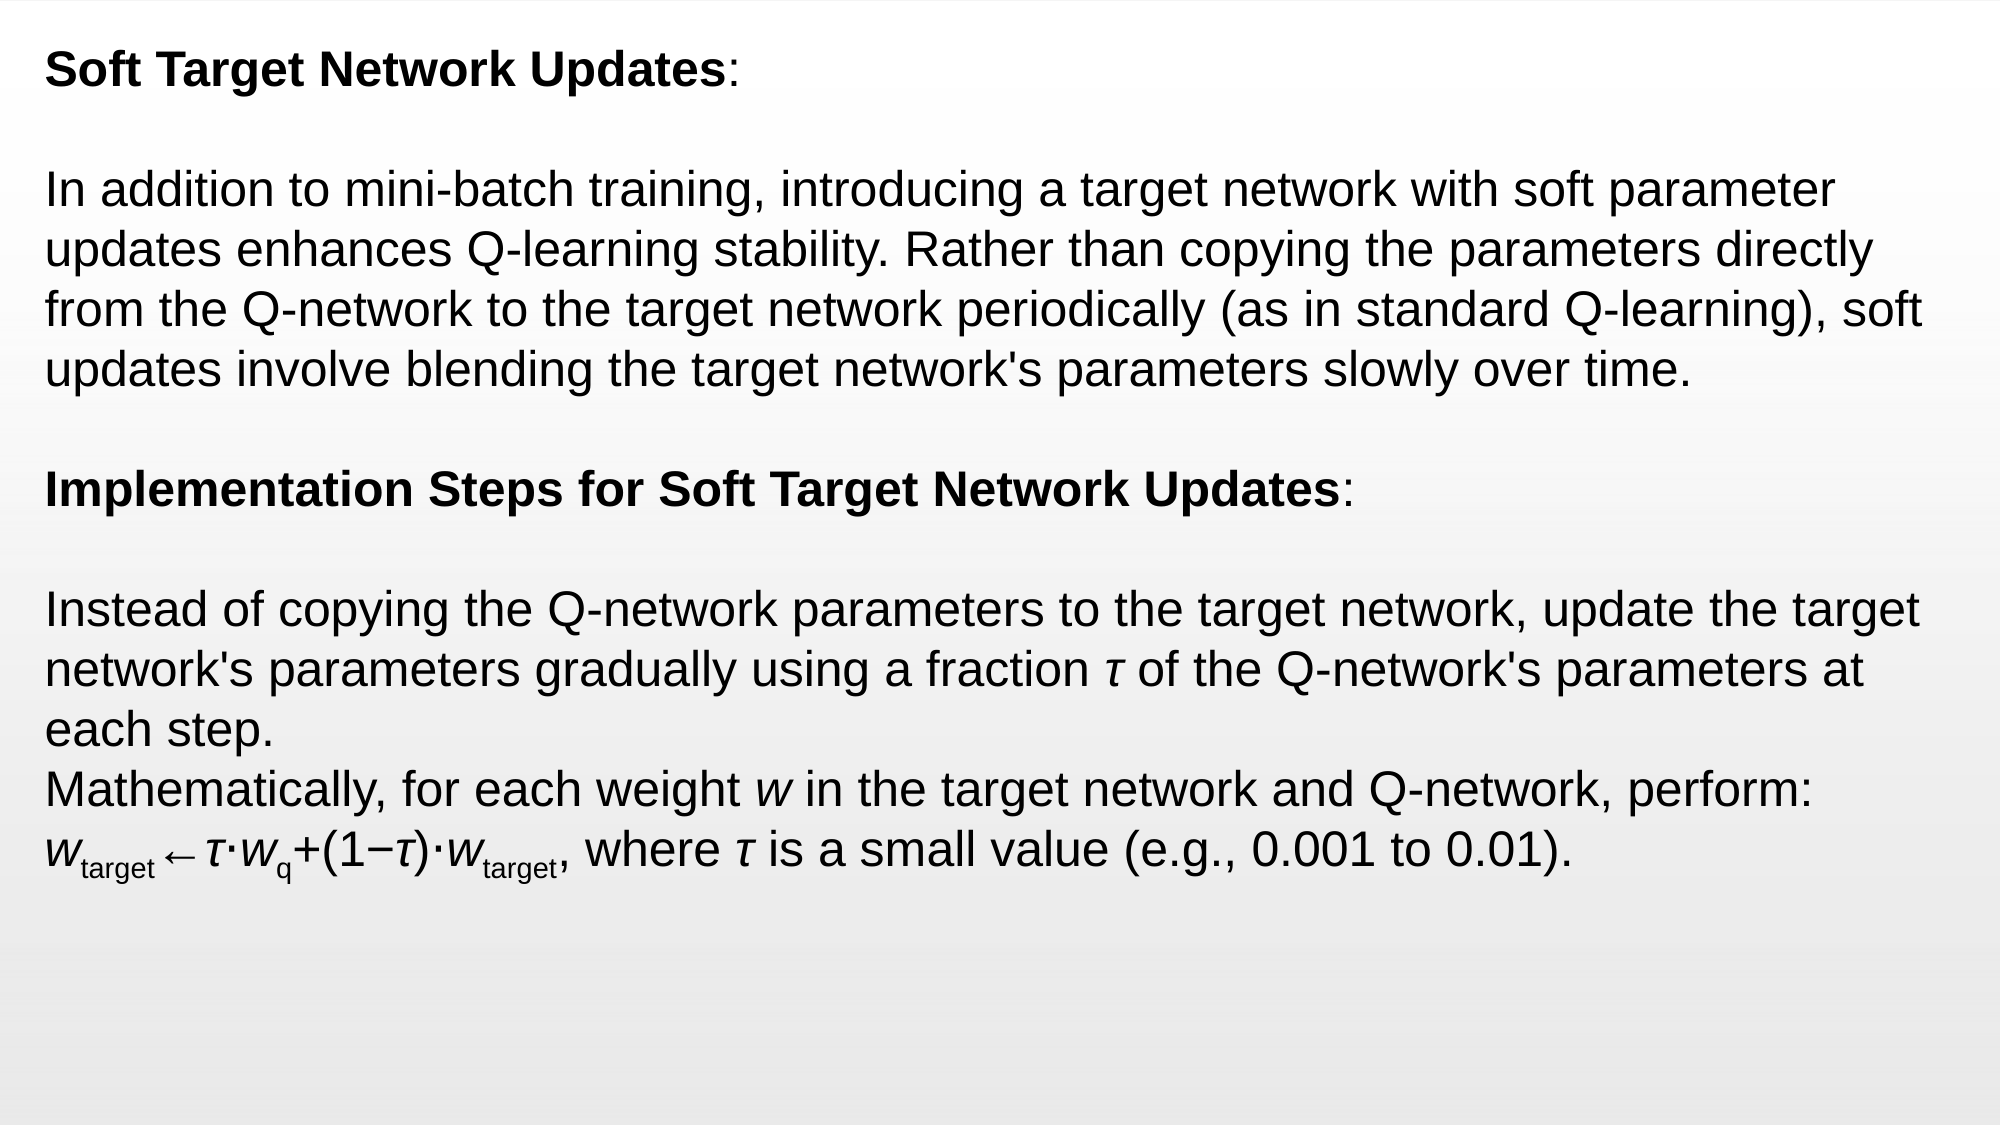

Soft Target Network Updates:

In addition to mini-batch training, introducing a target network with soft parameter updates enhances Q-learning stability. Rather than copying the parameters directly from the Q-network to the target network periodically (as in standard Q-learning), soft updates involve blending the target network's parameters slowly over time.

Implementation Steps for Soft Target Network Updates:

Instead of copying the Q-network parameters to the target network, update the target network's parameters gradually using a fraction τ of the Q-network's parameters at each step.
Mathematically, for each weight w in the target network and Q-network, perform:
wtarget​←τ⋅wq​+(1−τ)⋅wtarget​, where τ is a small value (e.g., 0.001 to 0.01).